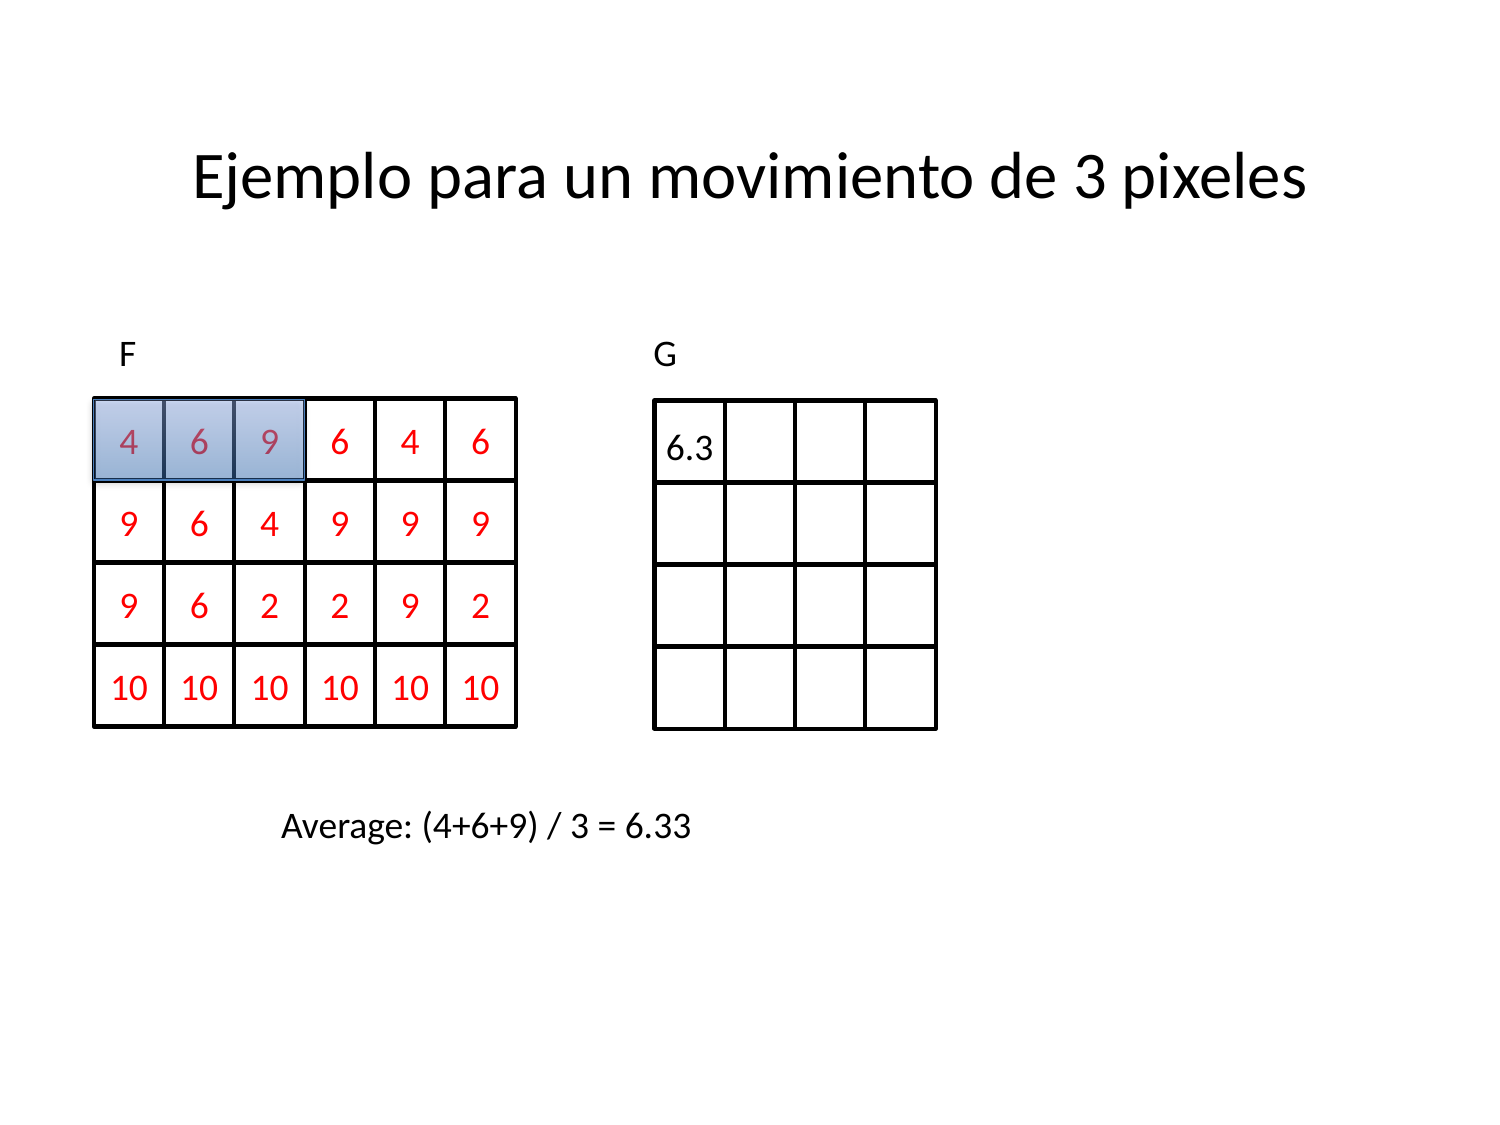

Ejemplo para un movimiento de 3 pixeles
F                                                             G
4
6
9
6
4
6

6.3
9
6
4
9
9
9

9
6
2
2
9
2

10
10
10
10
10
10

Average: (4+6+9) / 3 = 6.33